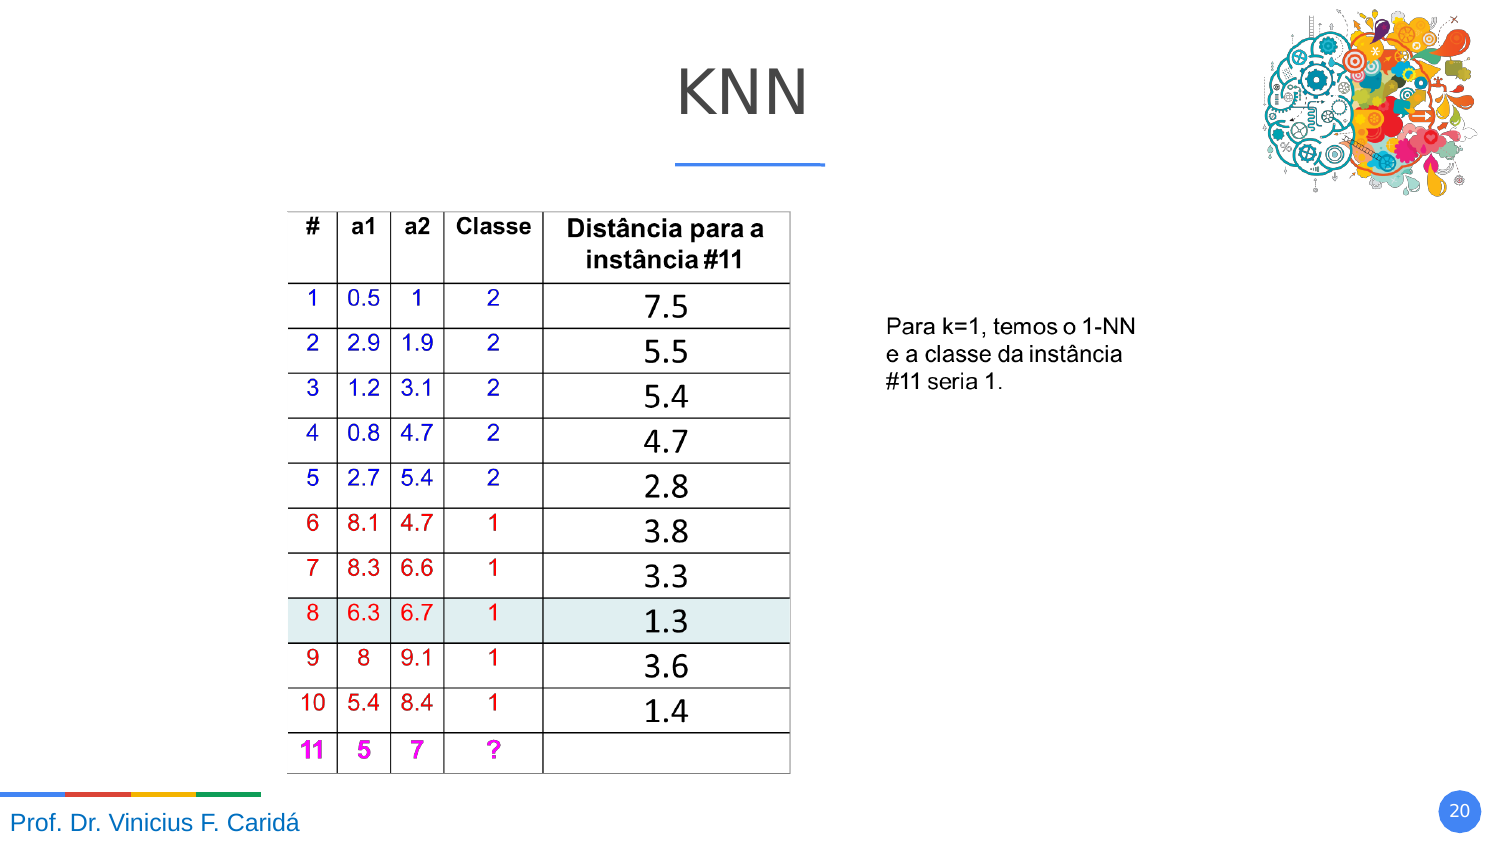

KNN

20
Prof. Dr. Vinicius F. Caridá